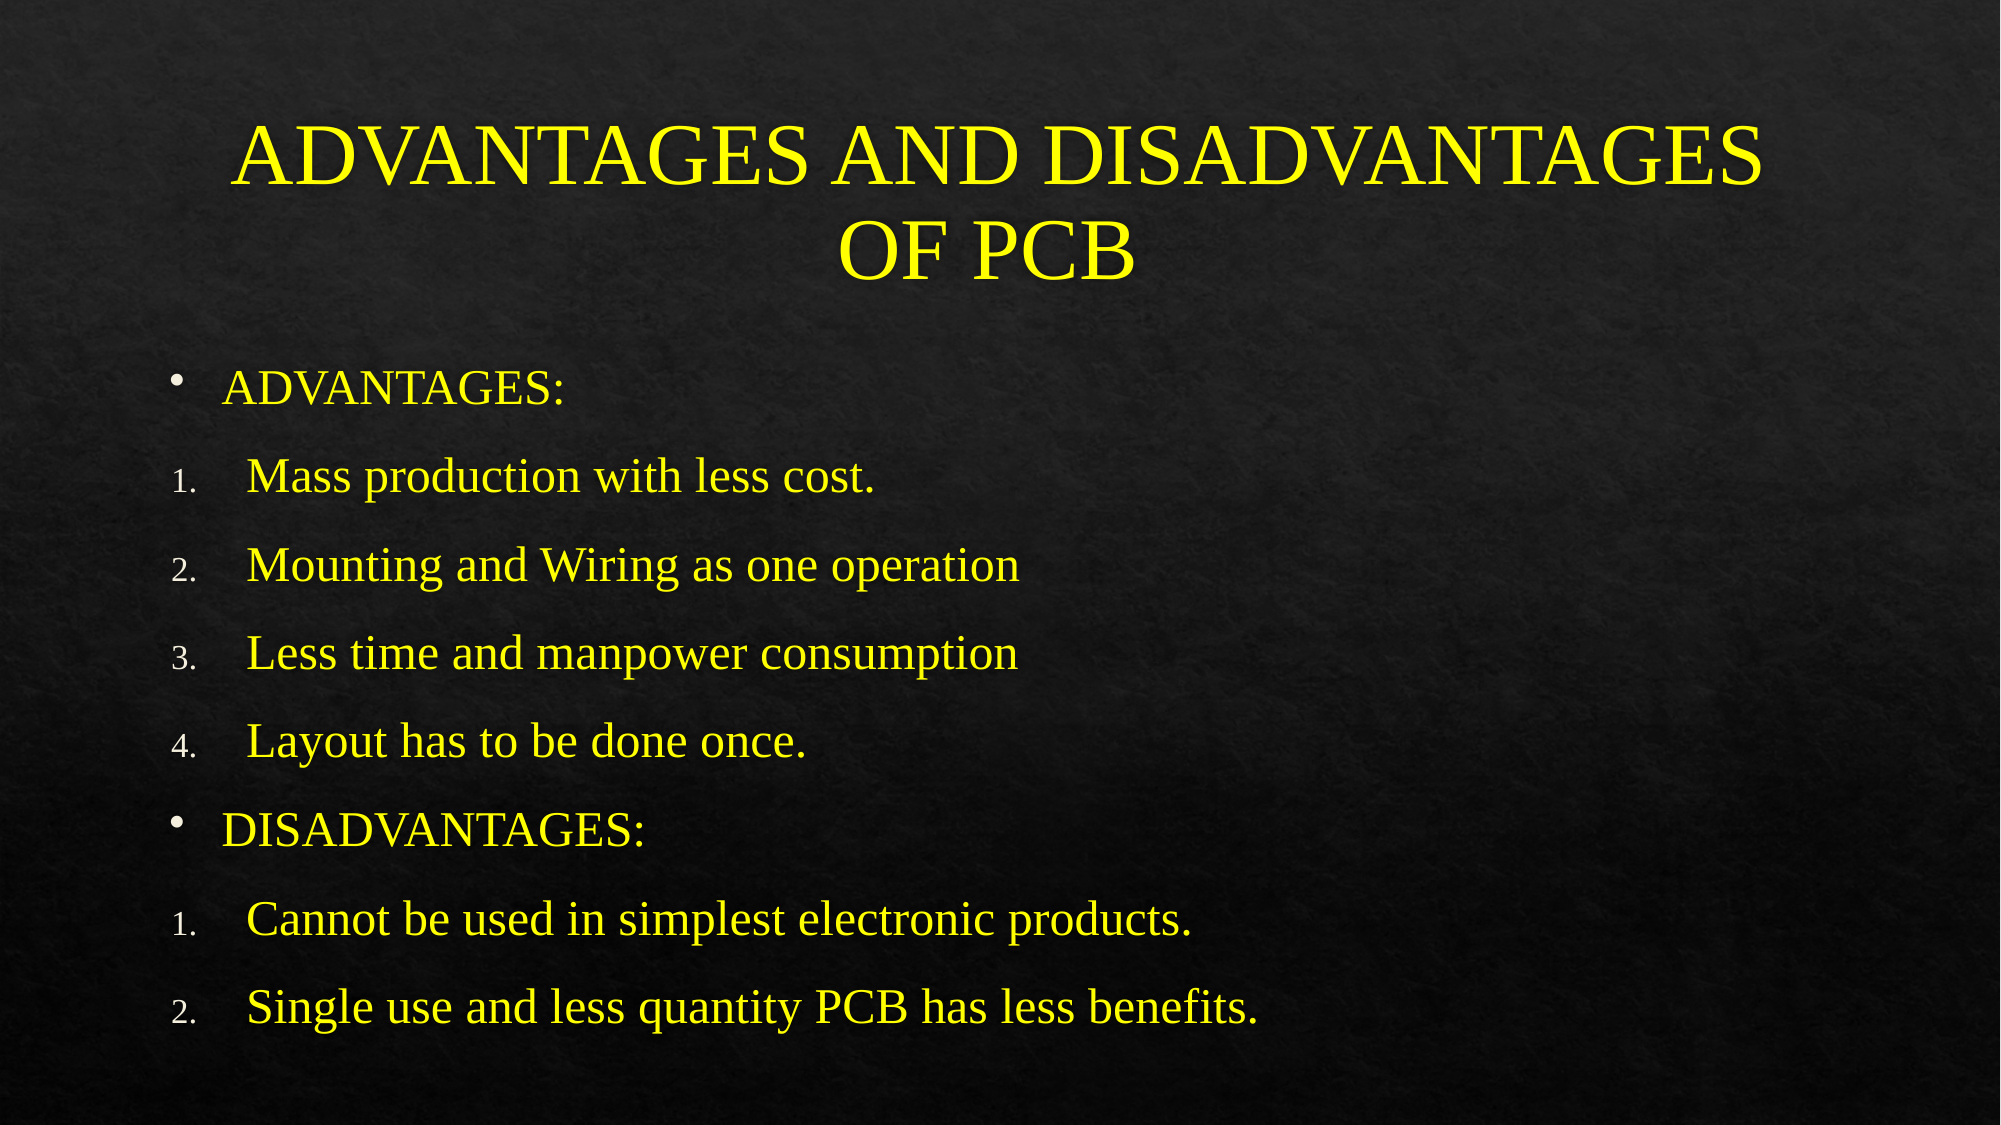

# ADVANTAGES AND DISADVANTAGES OF PCB
ADVANTAGES:
Mass production with less cost.
Mounting and Wiring as one operation
Less time and manpower consumption
Layout has to be done once.
DISADVANTAGES:
Cannot be used in simplest electronic products.
Single use and less quantity PCB has less benefits.